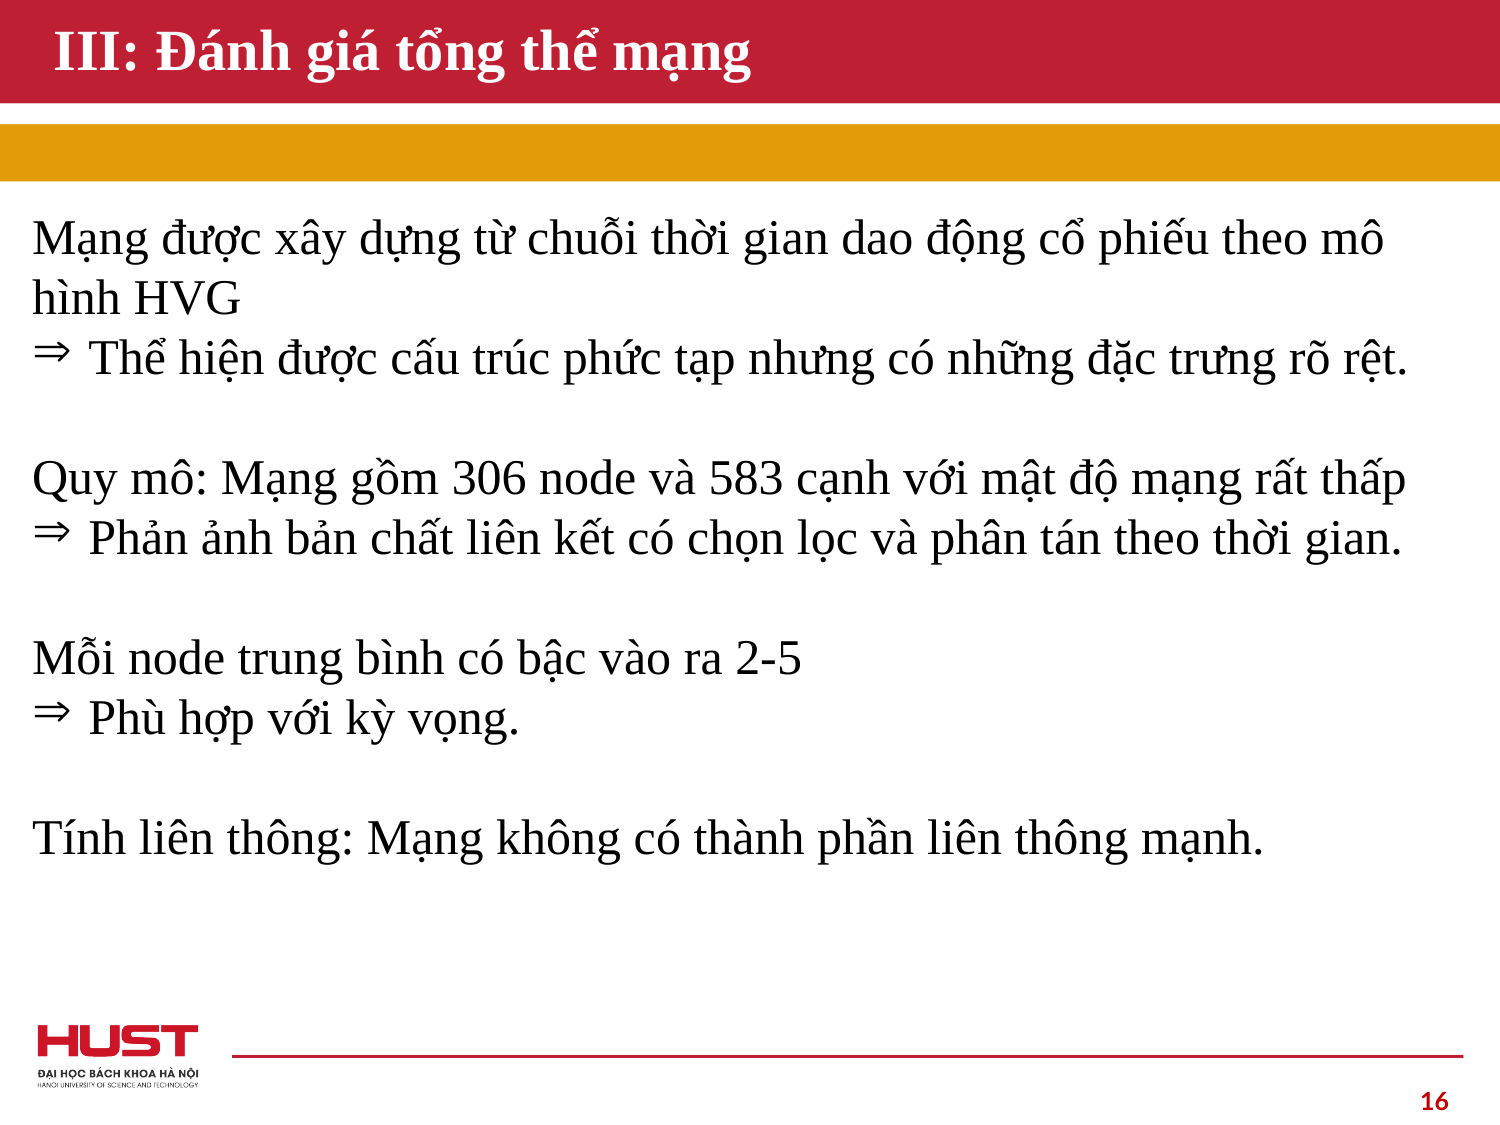

III: Đánh giá tổng thể mạng
Mạng được xây dựng từ chuỗi thời gian dao động cổ phiếu theo mô hình HVG
Thể hiện được cấu trúc phức tạp nhưng có những đặc trưng rõ rệt.

Quy mô: Mạng gồm 306 node và 583 cạnh với mật độ mạng rất thấp
Phản ảnh bản chất liên kết có chọn lọc và phân tán theo thời gian.

Mỗi node trung bình có bậc vào ra 2-5
Phù hợp với kỳ vọng.

Tính liên thông: Mạng không có thành phần liên thông mạnh.

16